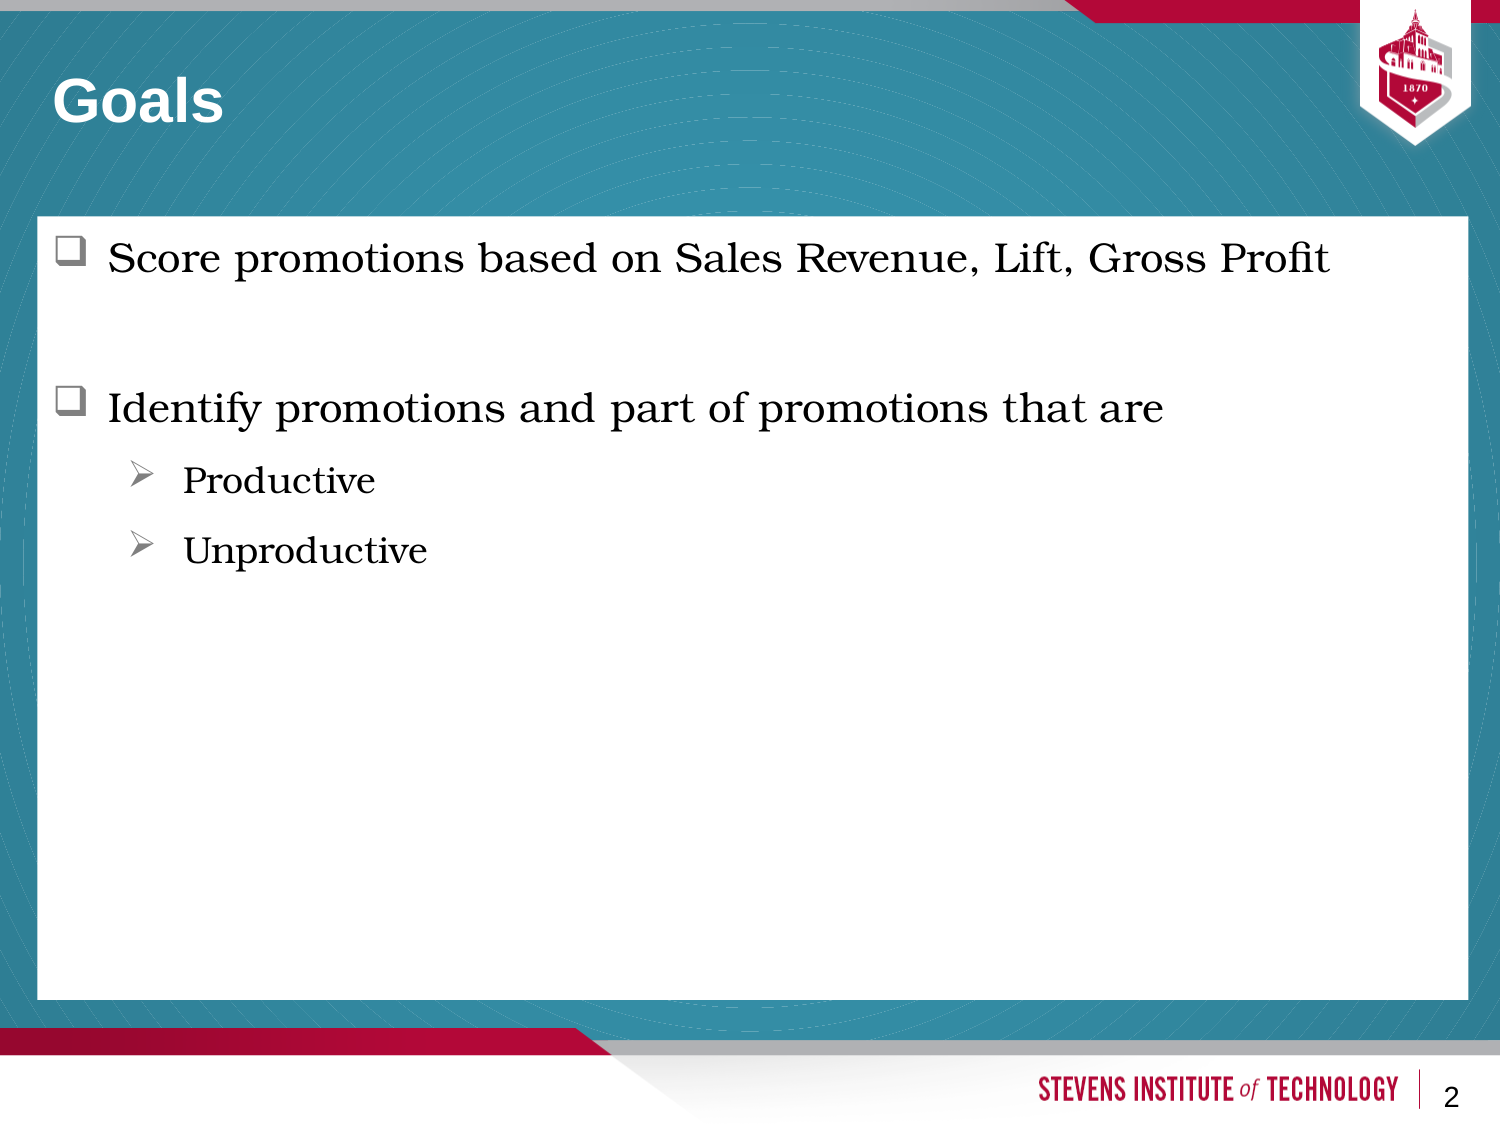

# Goals
Score promotions based on Sales Revenue, Lift, Gross Profit

Identify promotions and part of promotions that are
Productive
Unproductive

2